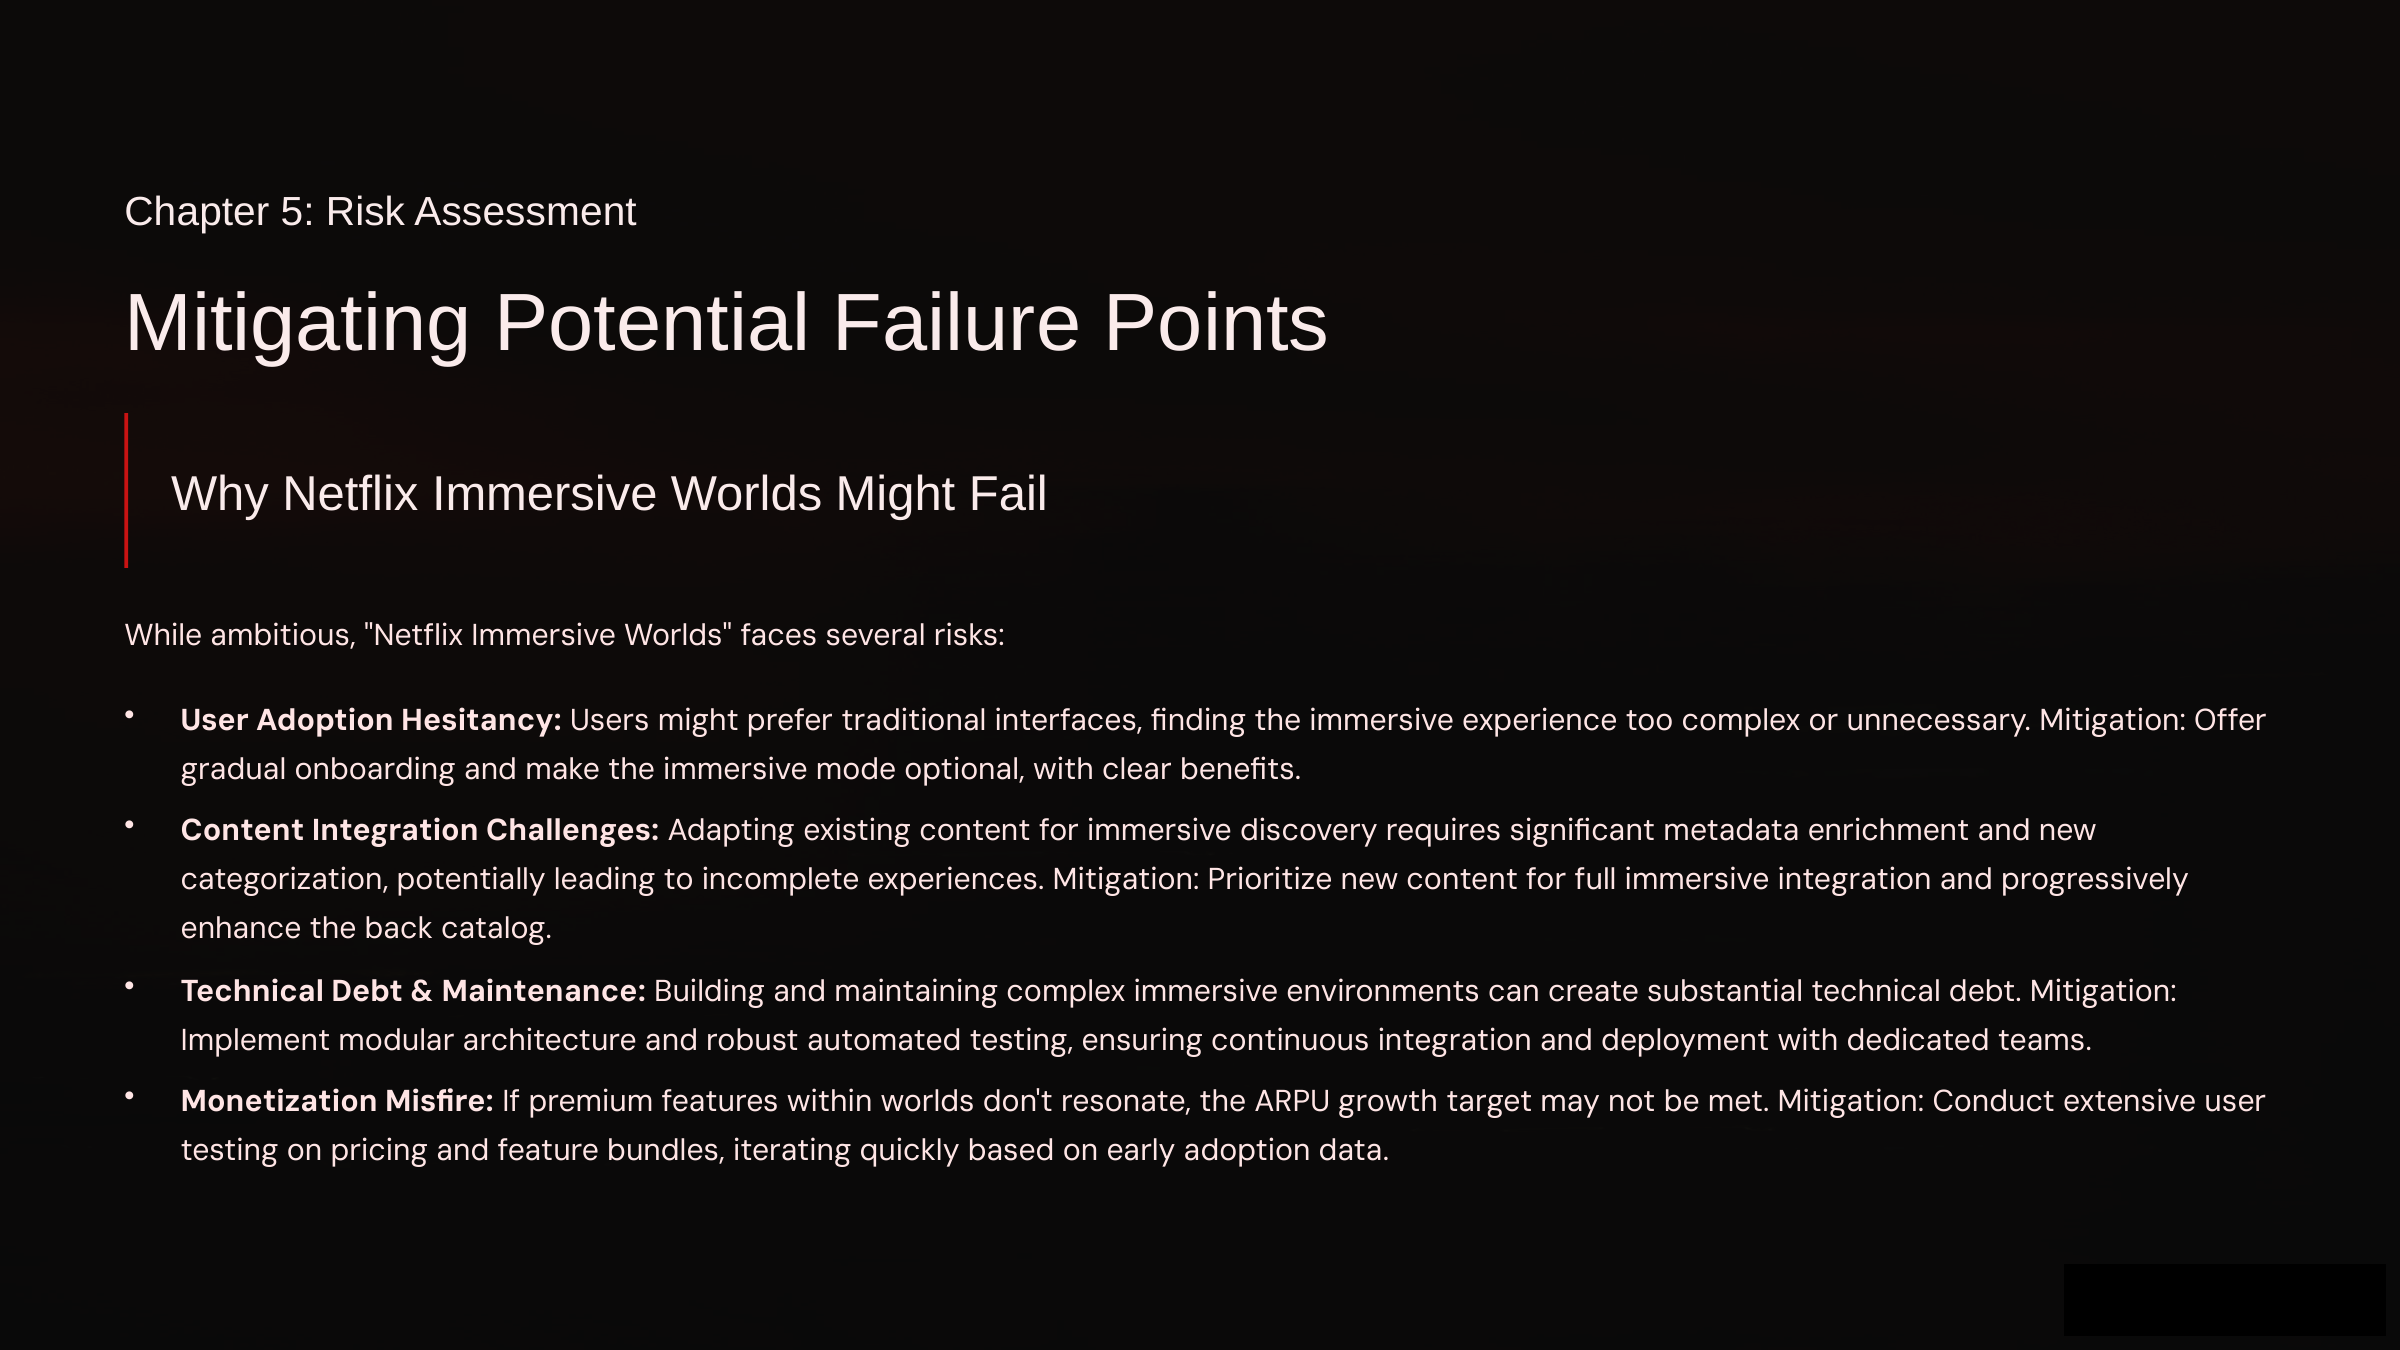

Chapter 5: Risk Assessment
Mitigating Potential Failure Points

Why Netflix Immersive Worlds Might Fail
While ambitious, "Netflix Immersive Worlds" faces several risks:
User Adoption Hesitancy: Users might prefer traditional interfaces, finding the immersive experience too complex or unnecessary. Mitigation: Offer gradual onboarding and make the immersive mode optional, with clear benefits.
Content Integration Challenges: Adapting existing content for immersive discovery requires significant metadata enrichment and new categorization, potentially leading to incomplete experiences. Mitigation: Prioritize new content for full immersive integration and progressively enhance the back catalog.
Technical Debt & Maintenance: Building and maintaining complex immersive environments can create substantial technical debt. Mitigation: Implement modular architecture and robust automated testing, ensuring continuous integration and deployment with dedicated teams.
Monetization Misfire: If premium features within worlds don't resonate, the ARPU growth target may not be met. Mitigation: Conduct extensive user testing on pricing and feature bundles, iterating quickly based on early adoption data.